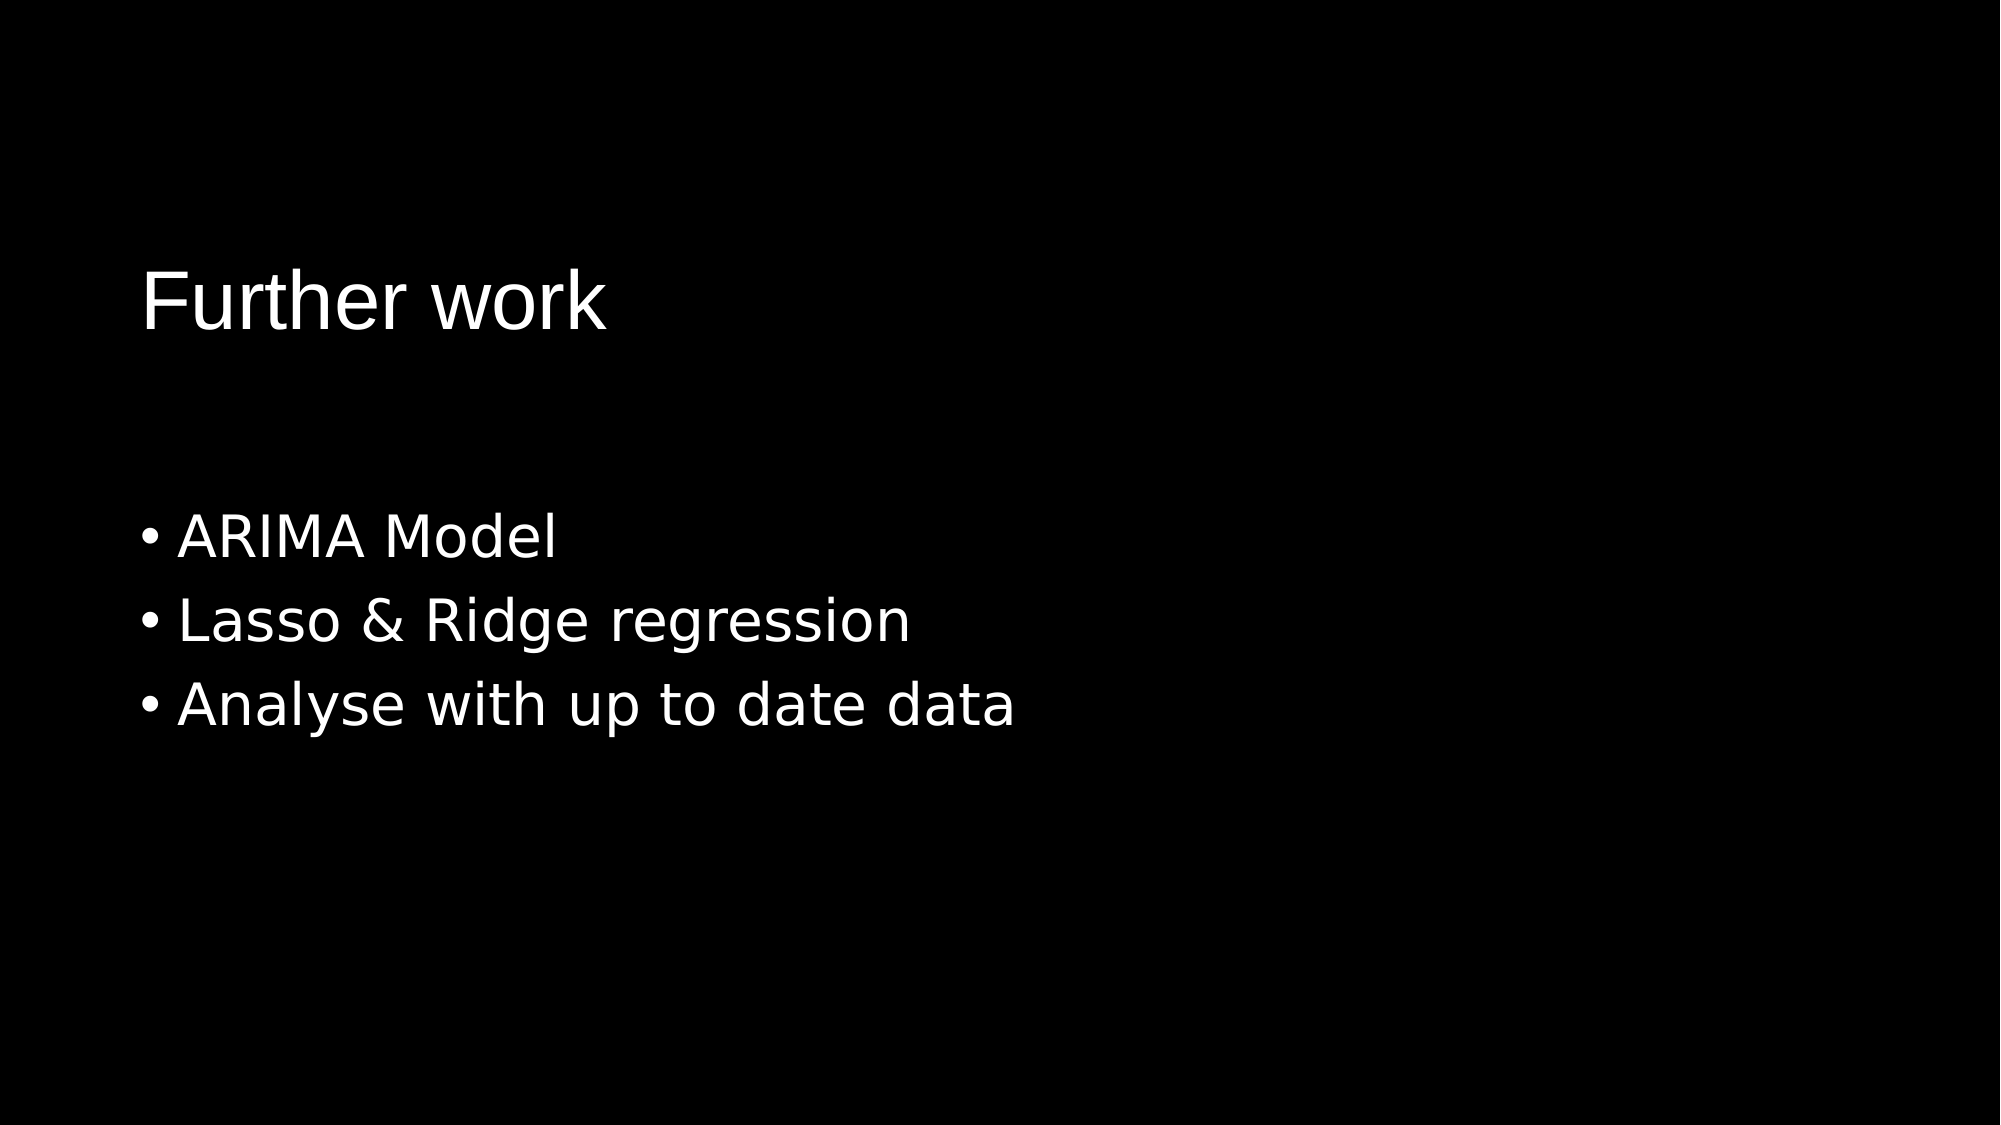

# Further work
ARIMA Model
Lasso & Ridge regression
Analyse with up to date data